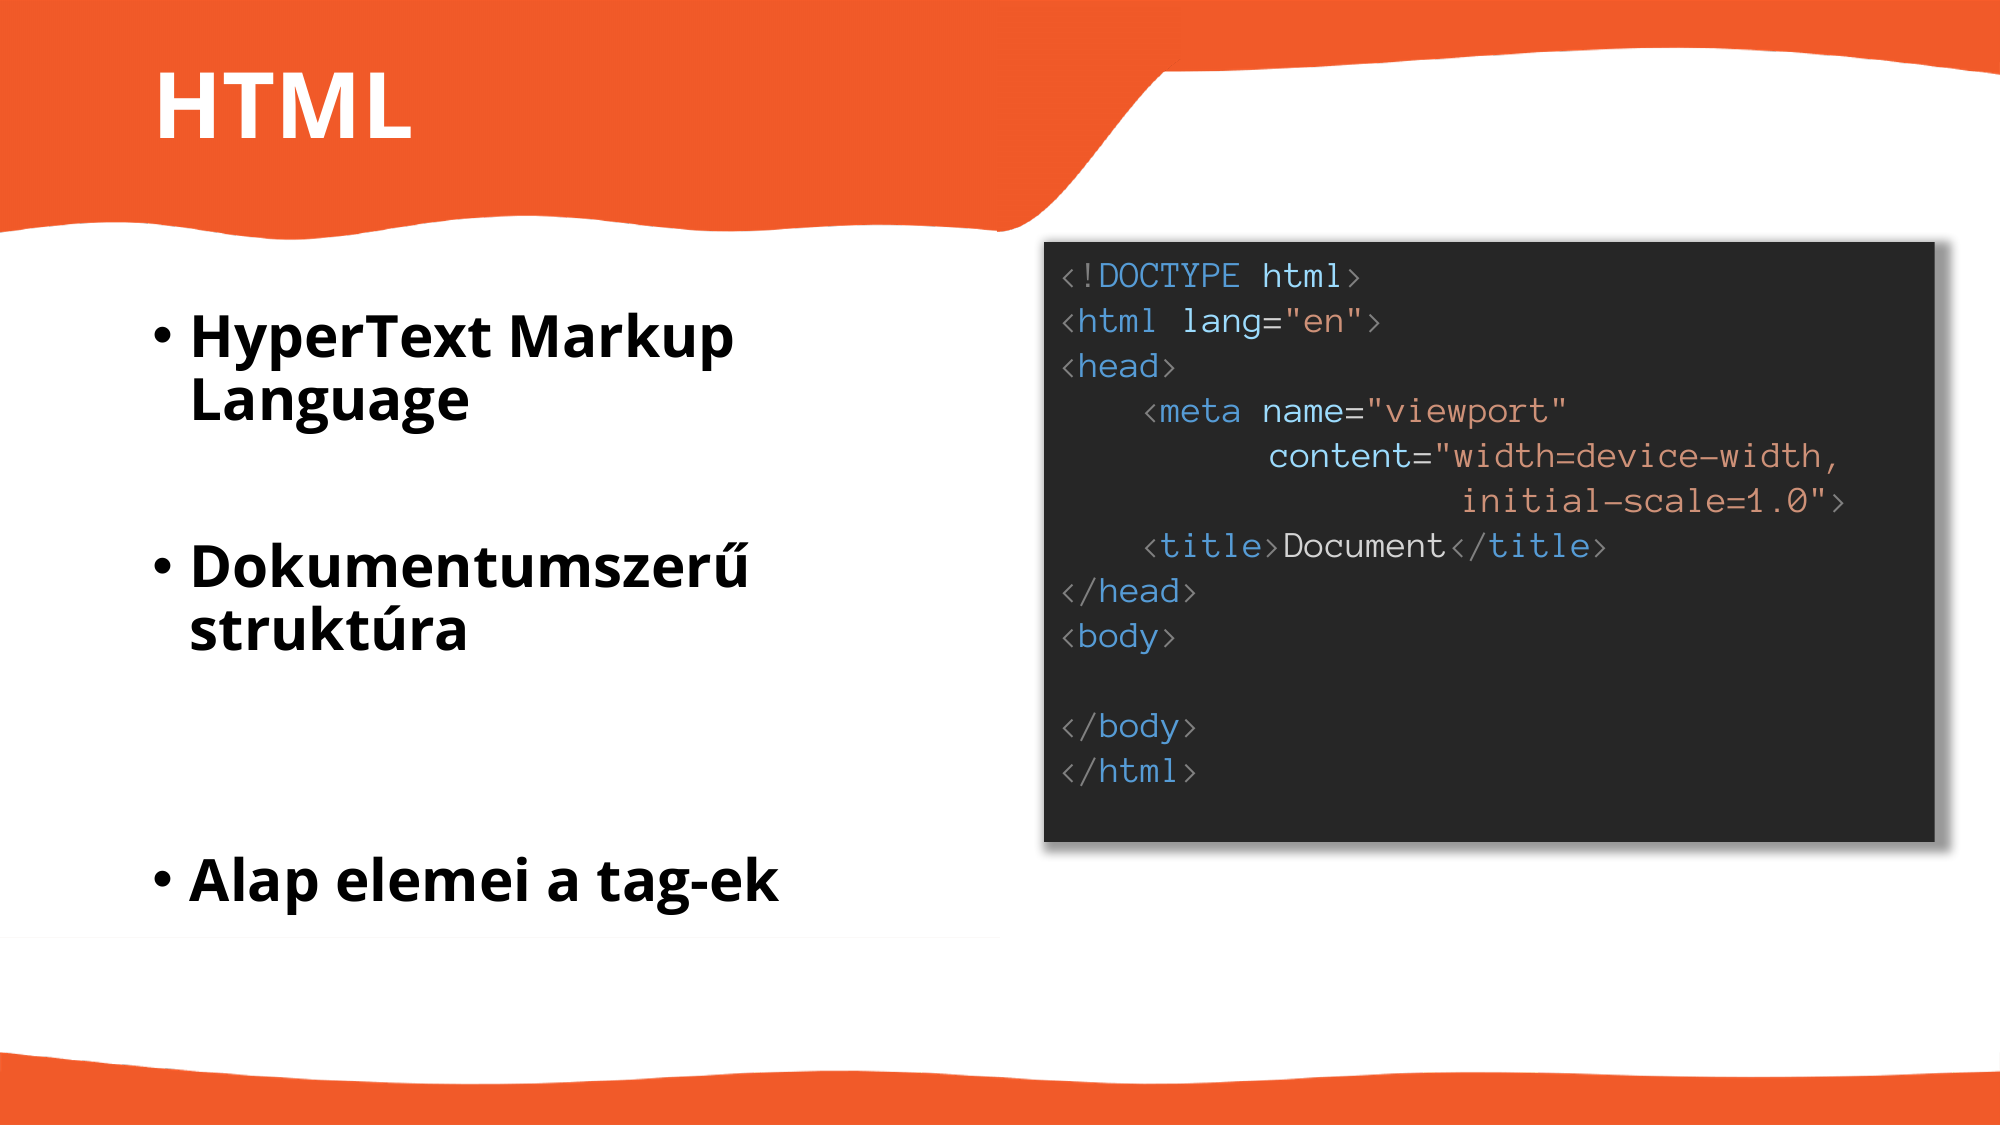

# HTML
<!DOCTYPE html>
<html lang="en">
<head>
    <meta name="viewport" 			   content="width=device-width,
		     initial-scale=1.0">
    <title>Document</title>
</head>
<body>

</body>
</html>

HyperText Markup Language

Dokumentumszerű struktúra

Alap elemei a tag-ek